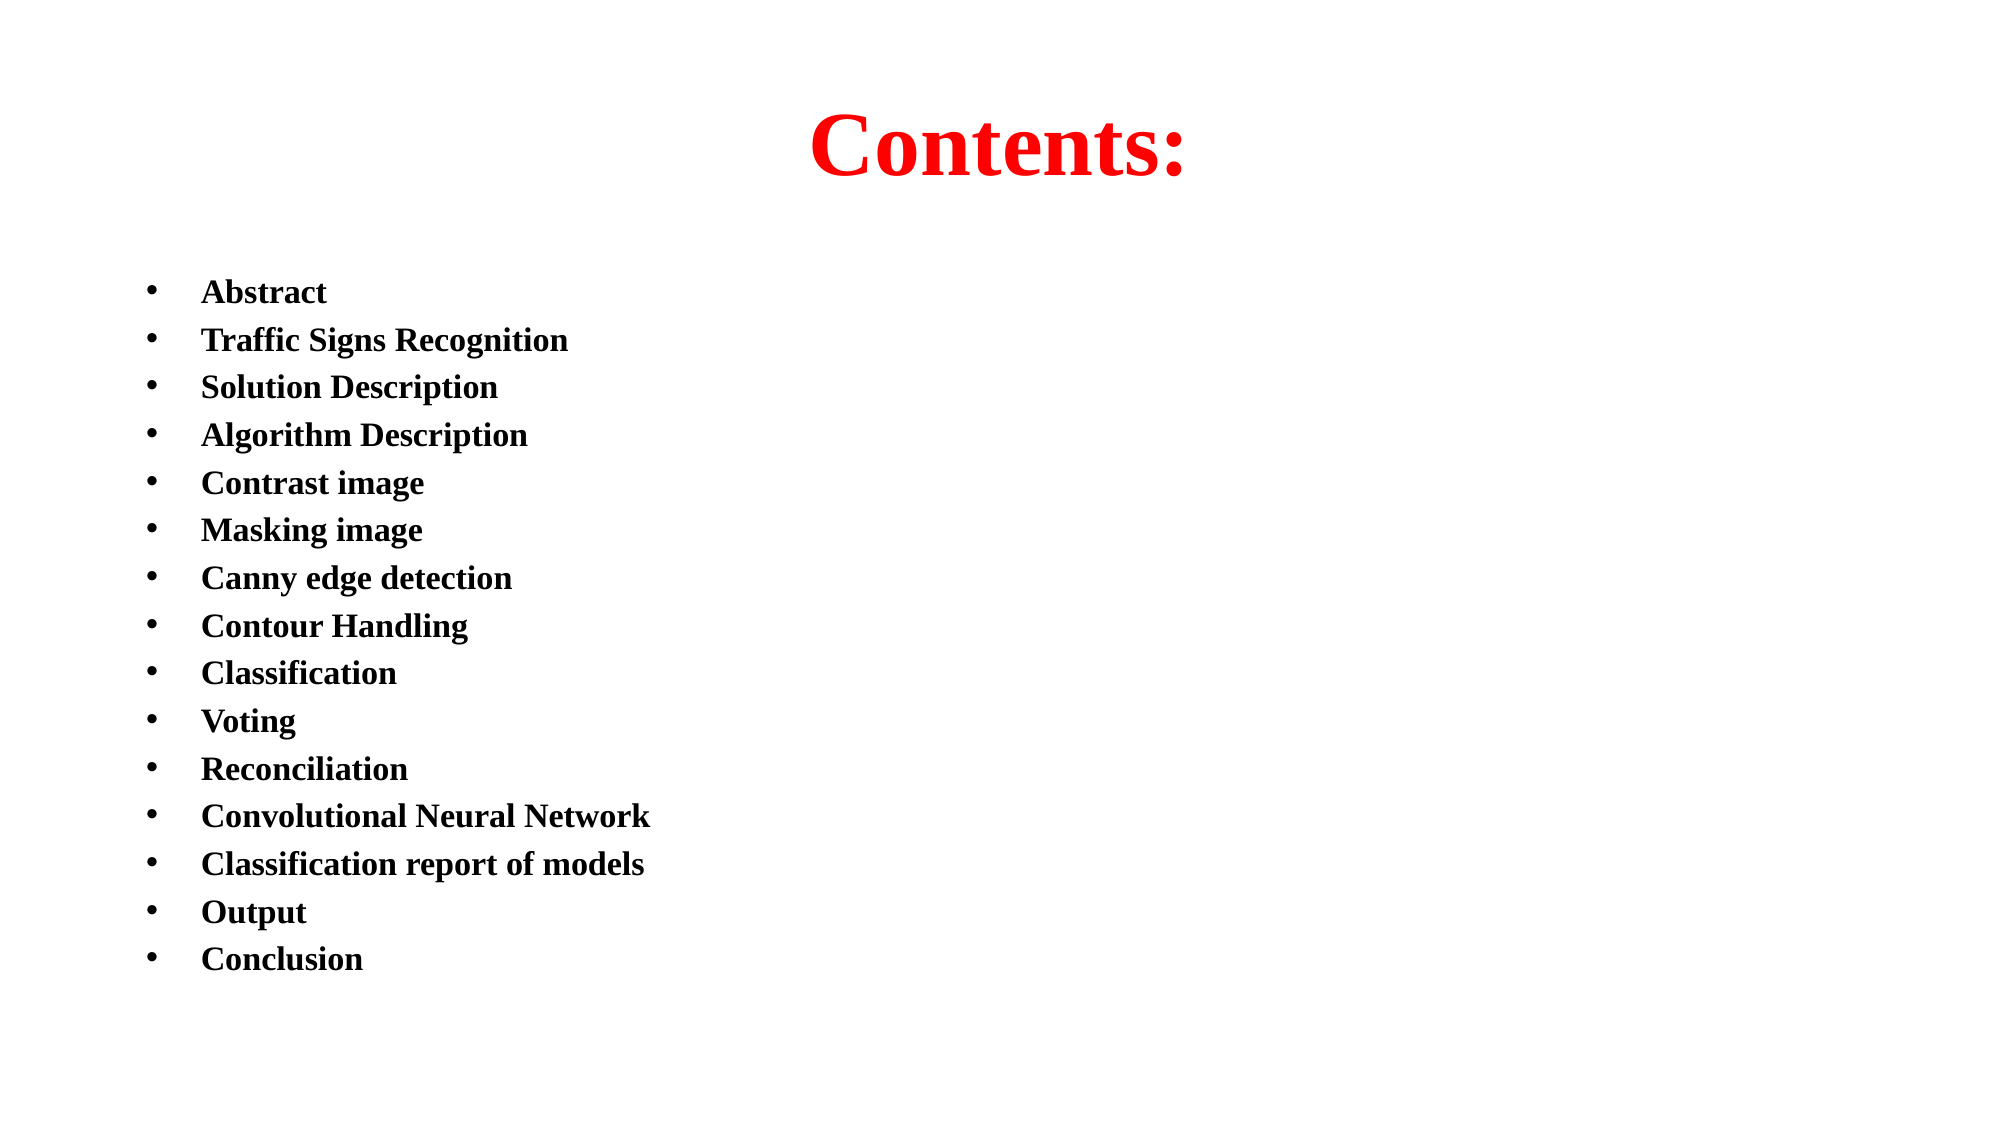

# Contents:
Abstract
Traffic Signs Recognition
Solution Description
Algorithm Description
Contrast image
Masking image
Canny edge detection
Contour Handling
Classification
Voting
Reconciliation
Convolutional Neural Network
Classification report of models
Output
Conclusion